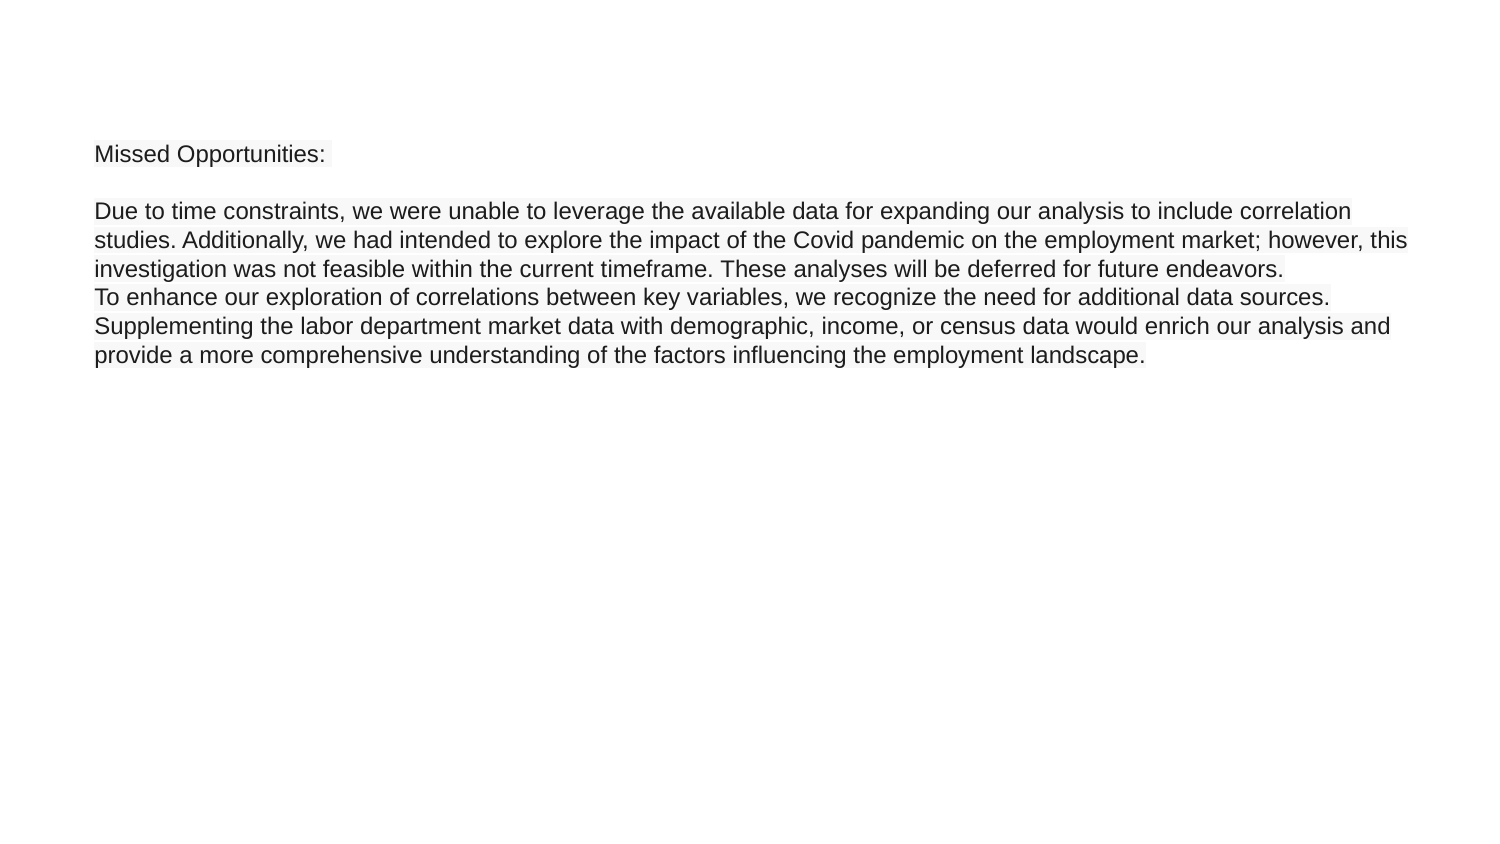

# Missed Opportunities:

Due to time constraints, we were unable to leverage the available data for expanding our analysis to include correlation studies. Additionally, we had intended to explore the impact of the Covid pandemic on the employment market; however, this investigation was not feasible within the current timeframe. These analyses will be deferred for future endeavors.
To enhance our exploration of correlations between key variables, we recognize the need for additional data sources. Supplementing the labor department market data with demographic, income, or census data would enrich our analysis and provide a more comprehensive understanding of the factors influencing the employment landscape.